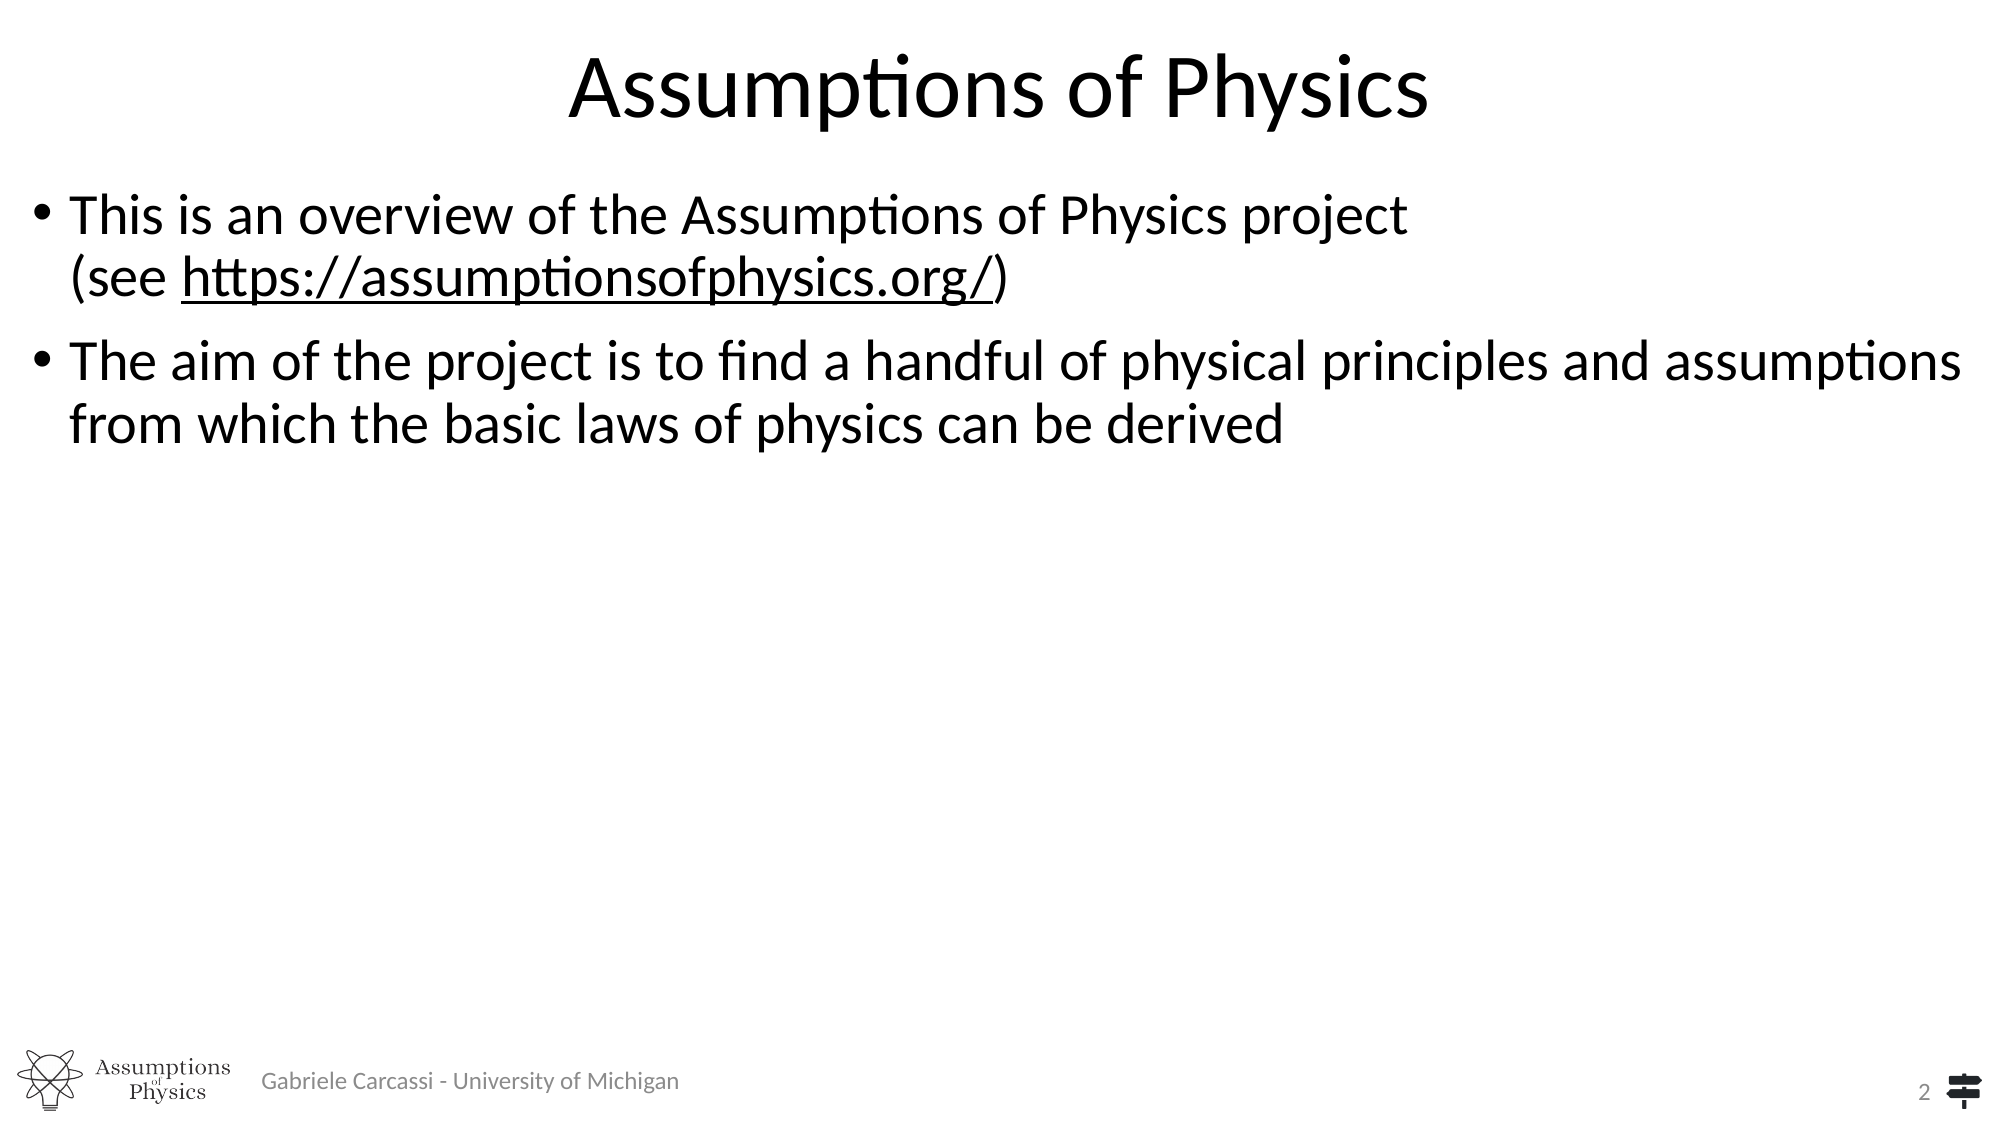

# Assumptions of Physics
This is an overview of the Assumptions of Physics project
(see https://assumptionsofphysics.org/)
The aim of the project is to find a handful of physical principles and assumptions from which the basic laws of physics can be derived

Gabriele Carcassi - University of Michigan
2